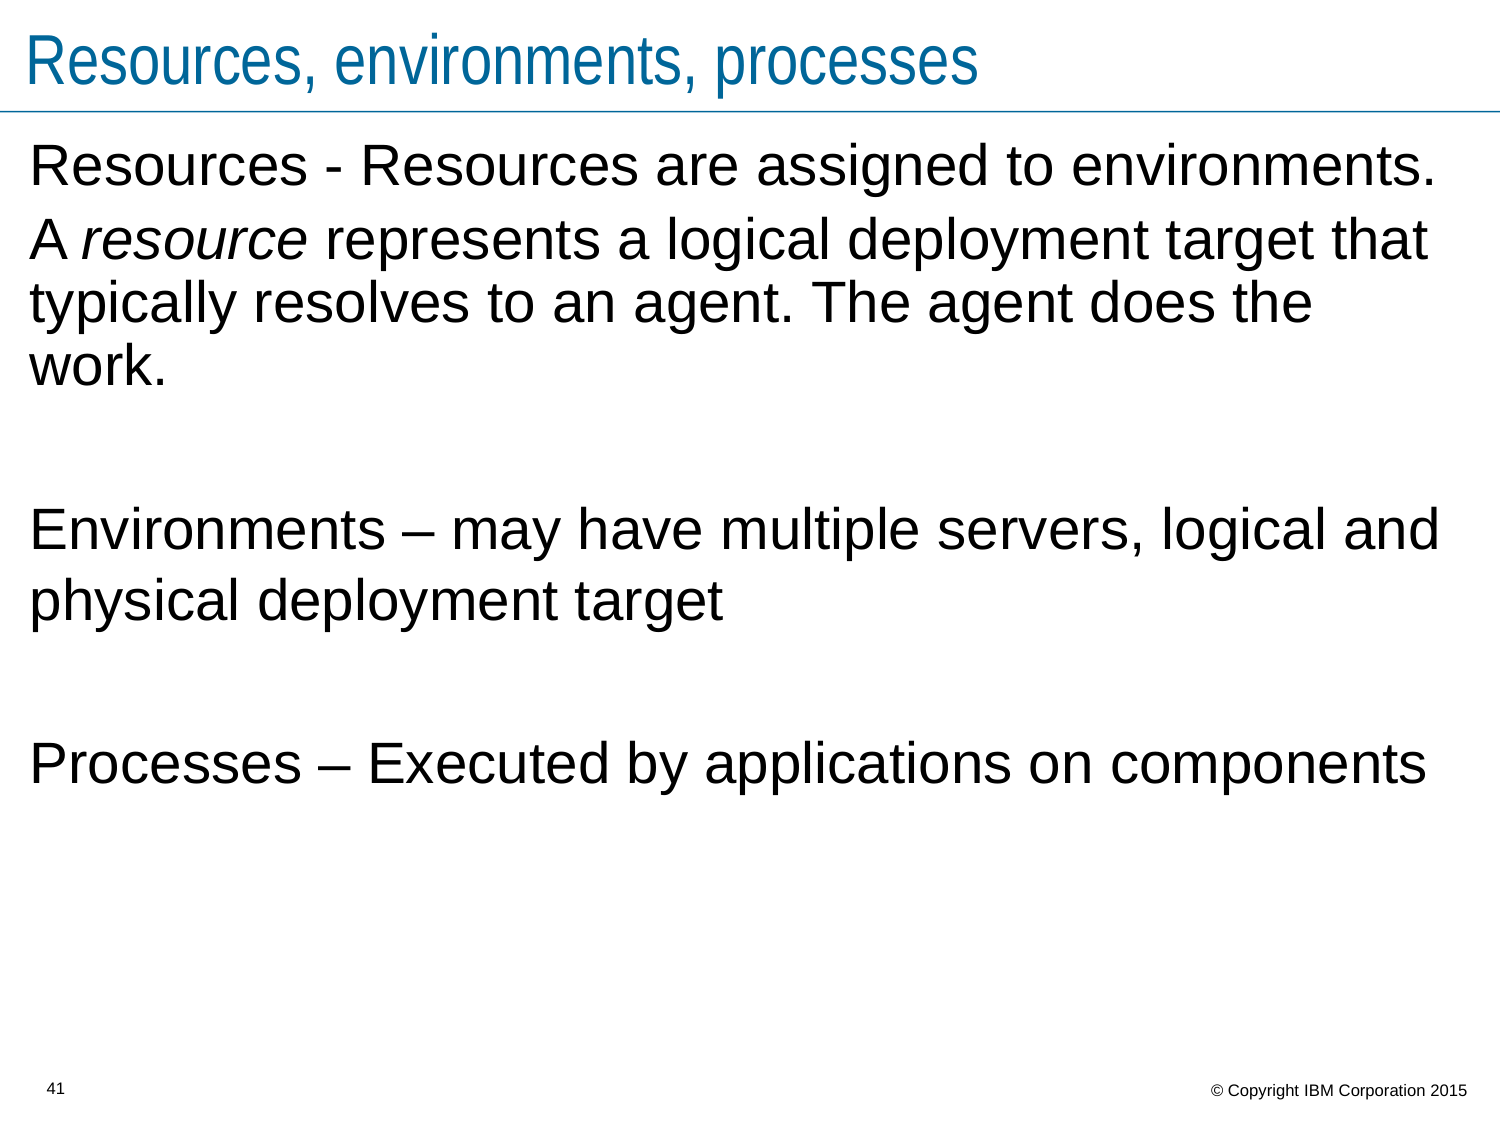

# Resources, environments, processes
Resources - Resources are assigned to environments.
A resource represents a logical deployment target that typically resolves to an agent. The agent does the work.

Environments – may have multiple servers, logical and physical deployment target

Processes – Executed by applications on components